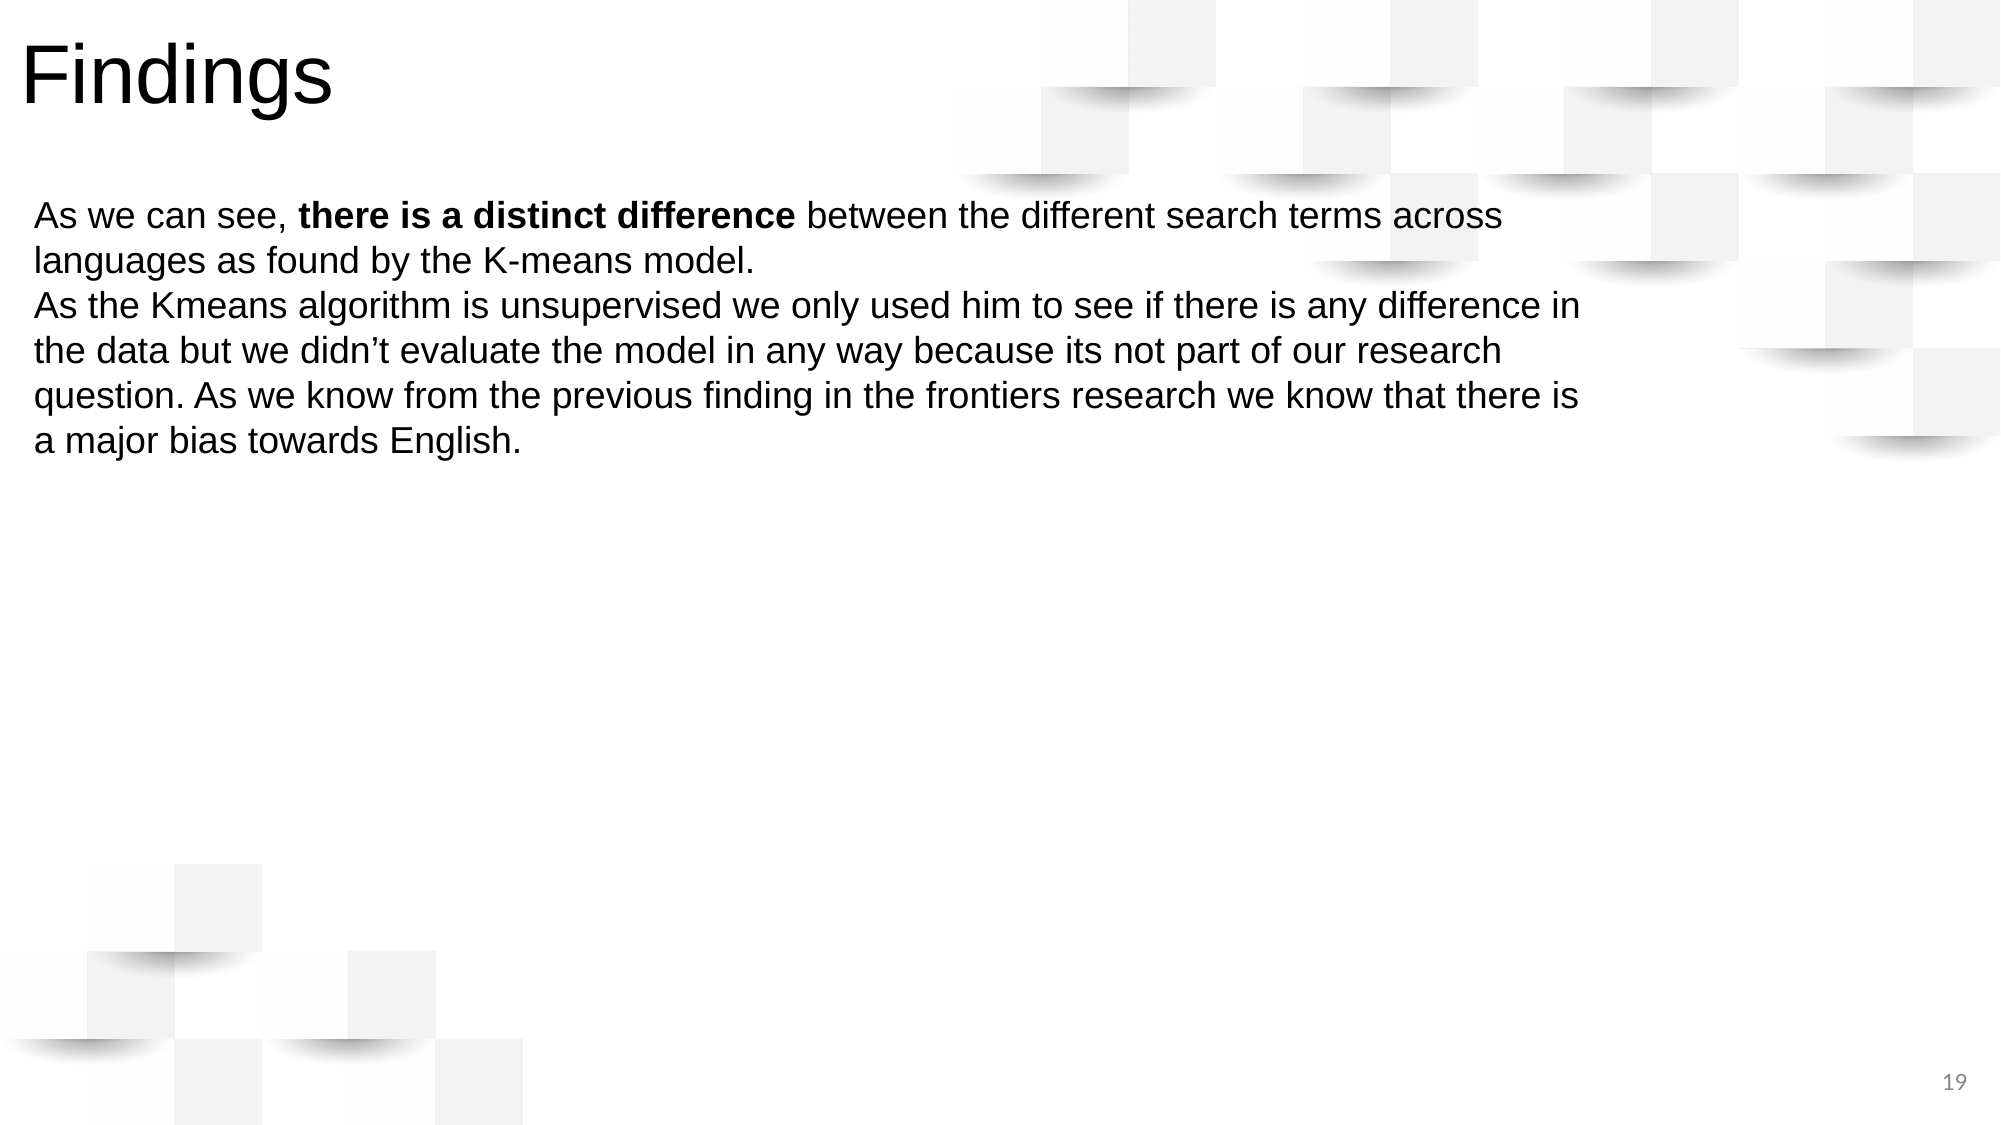

Findings

As we can see, there is a distinct difference between the different search terms across languages as found by the K-means model.
As the Kmeans algorithm is unsupervised we only used him to see if there is any difference in the data but we didn’t evaluate the model in any way because its not part of our research question. As we know from the previous finding in the frontiers research we know that there is a major bias towards English.
19